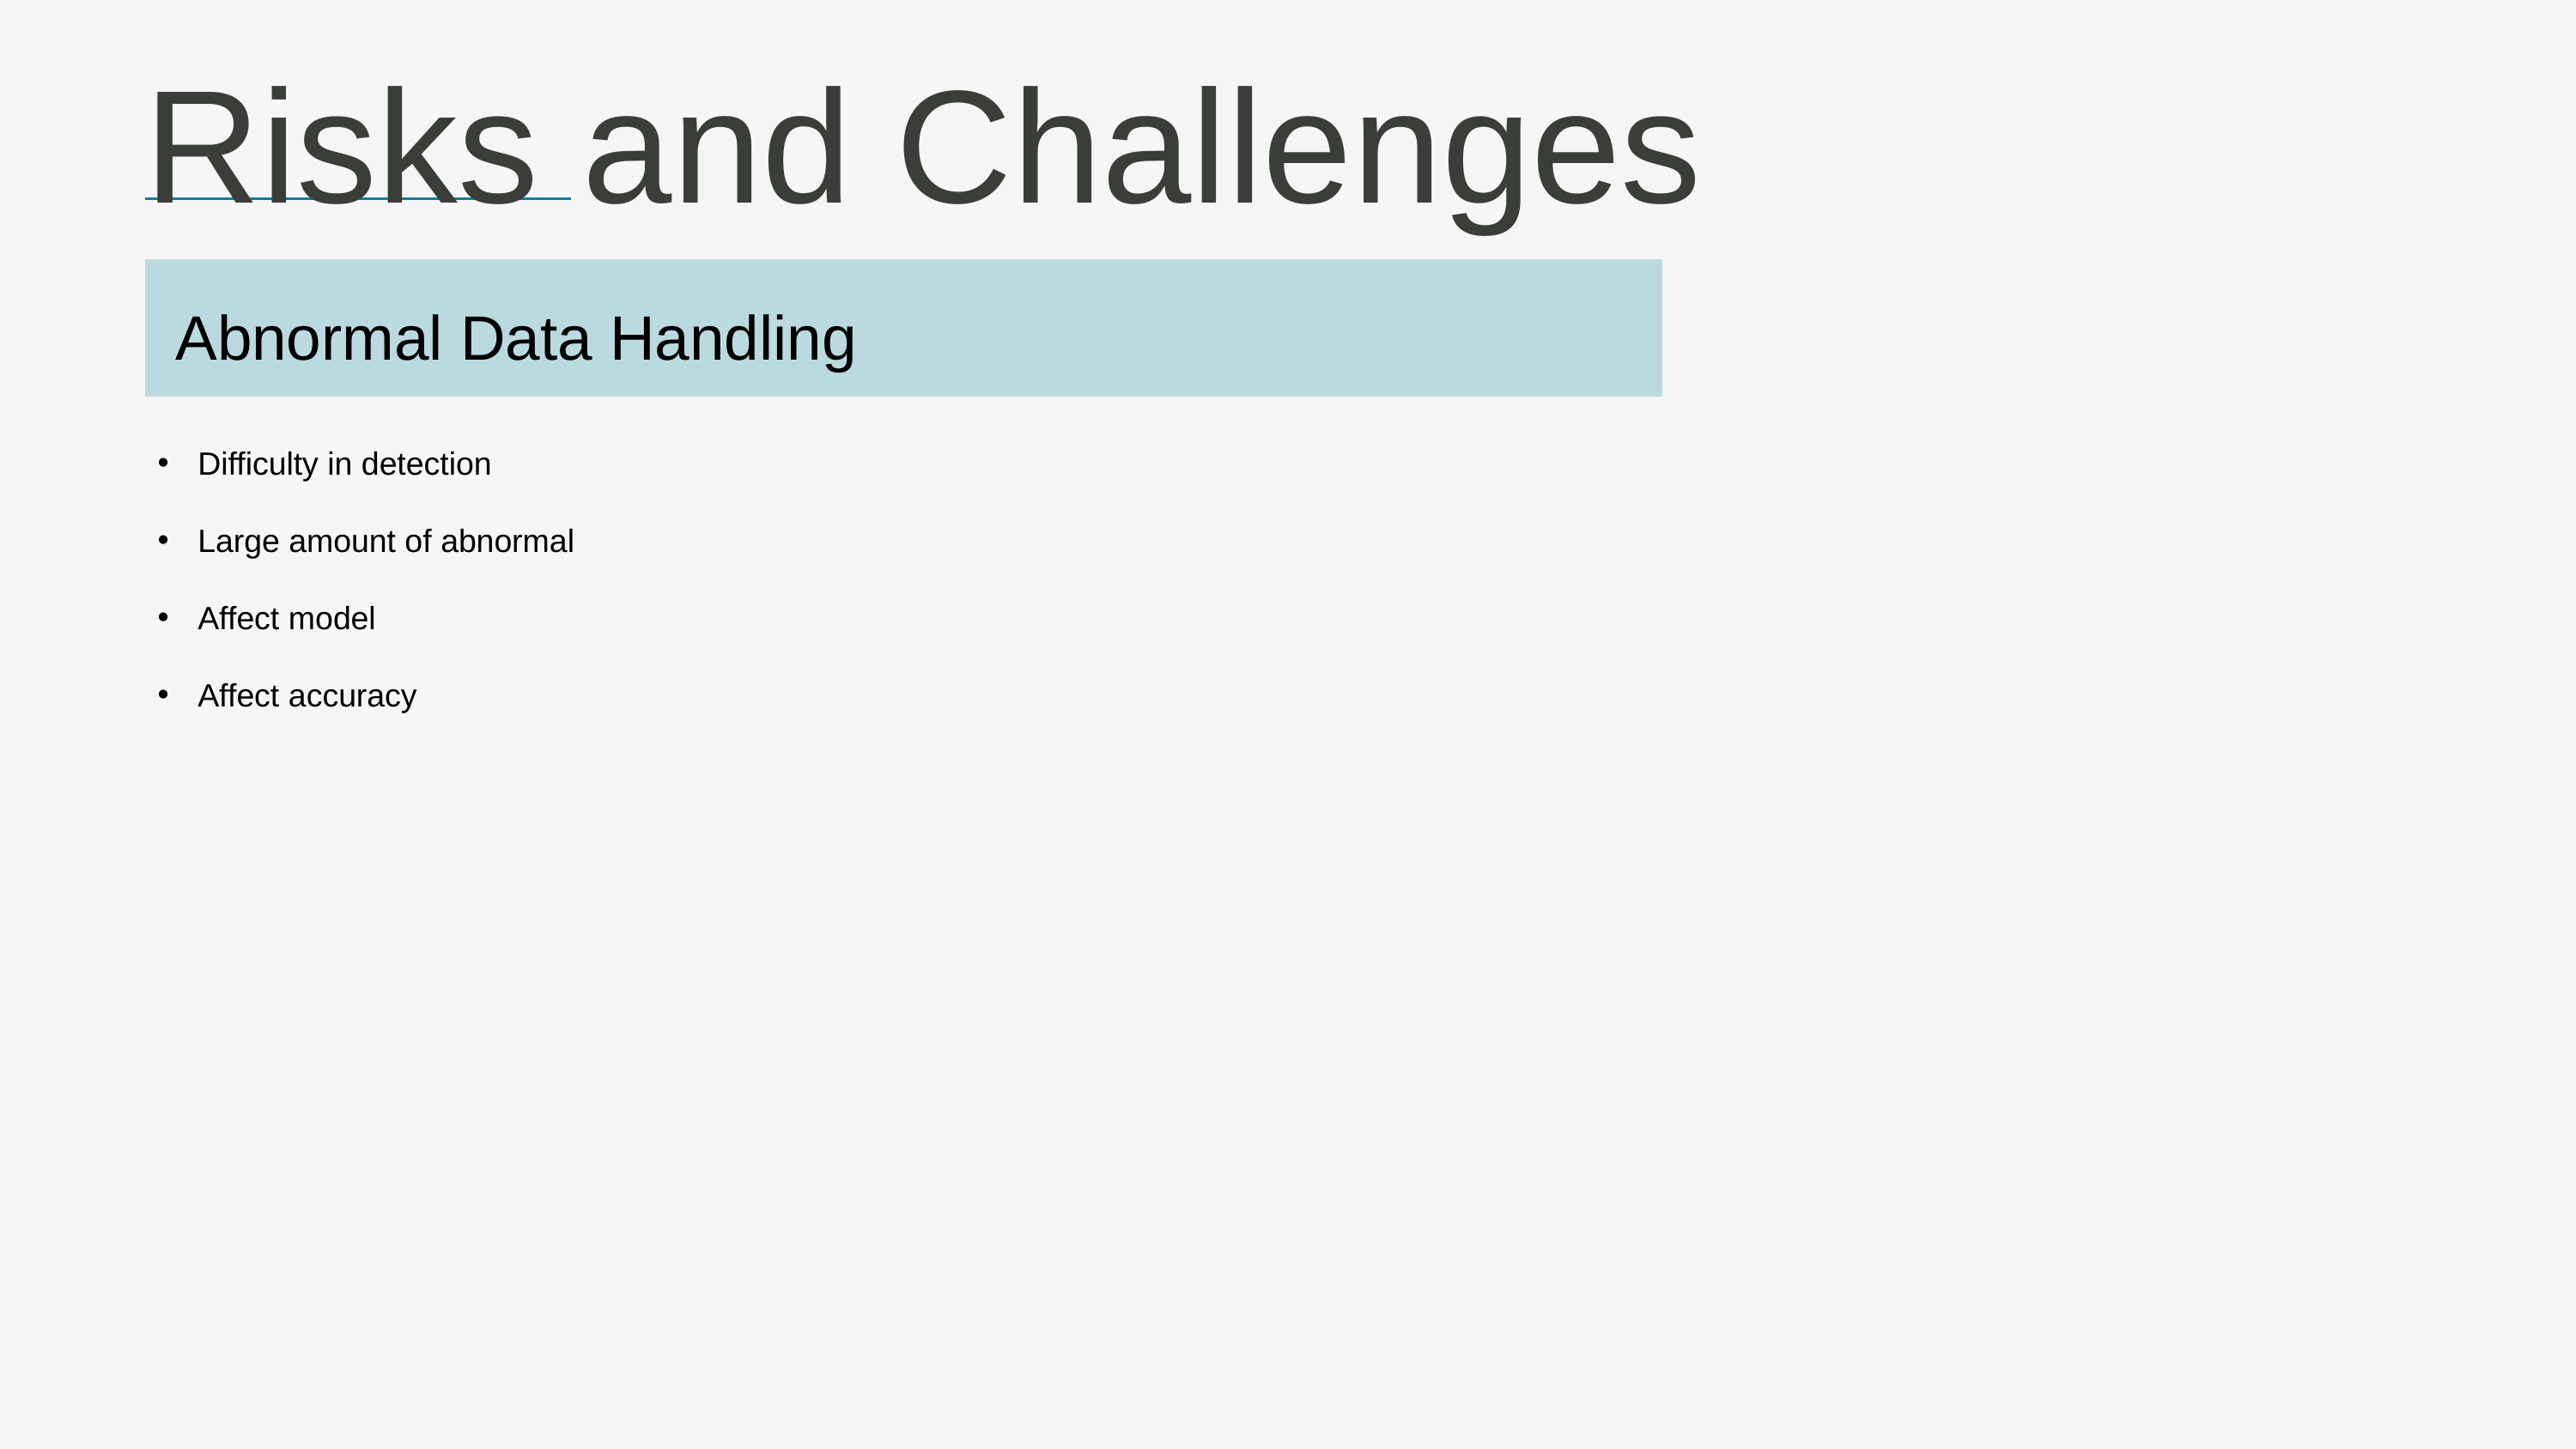

Risks and Challenges

Abnormal Data Handling
Difficulty in detection

Large amount of abnormal

Affect model

Affect accuracy